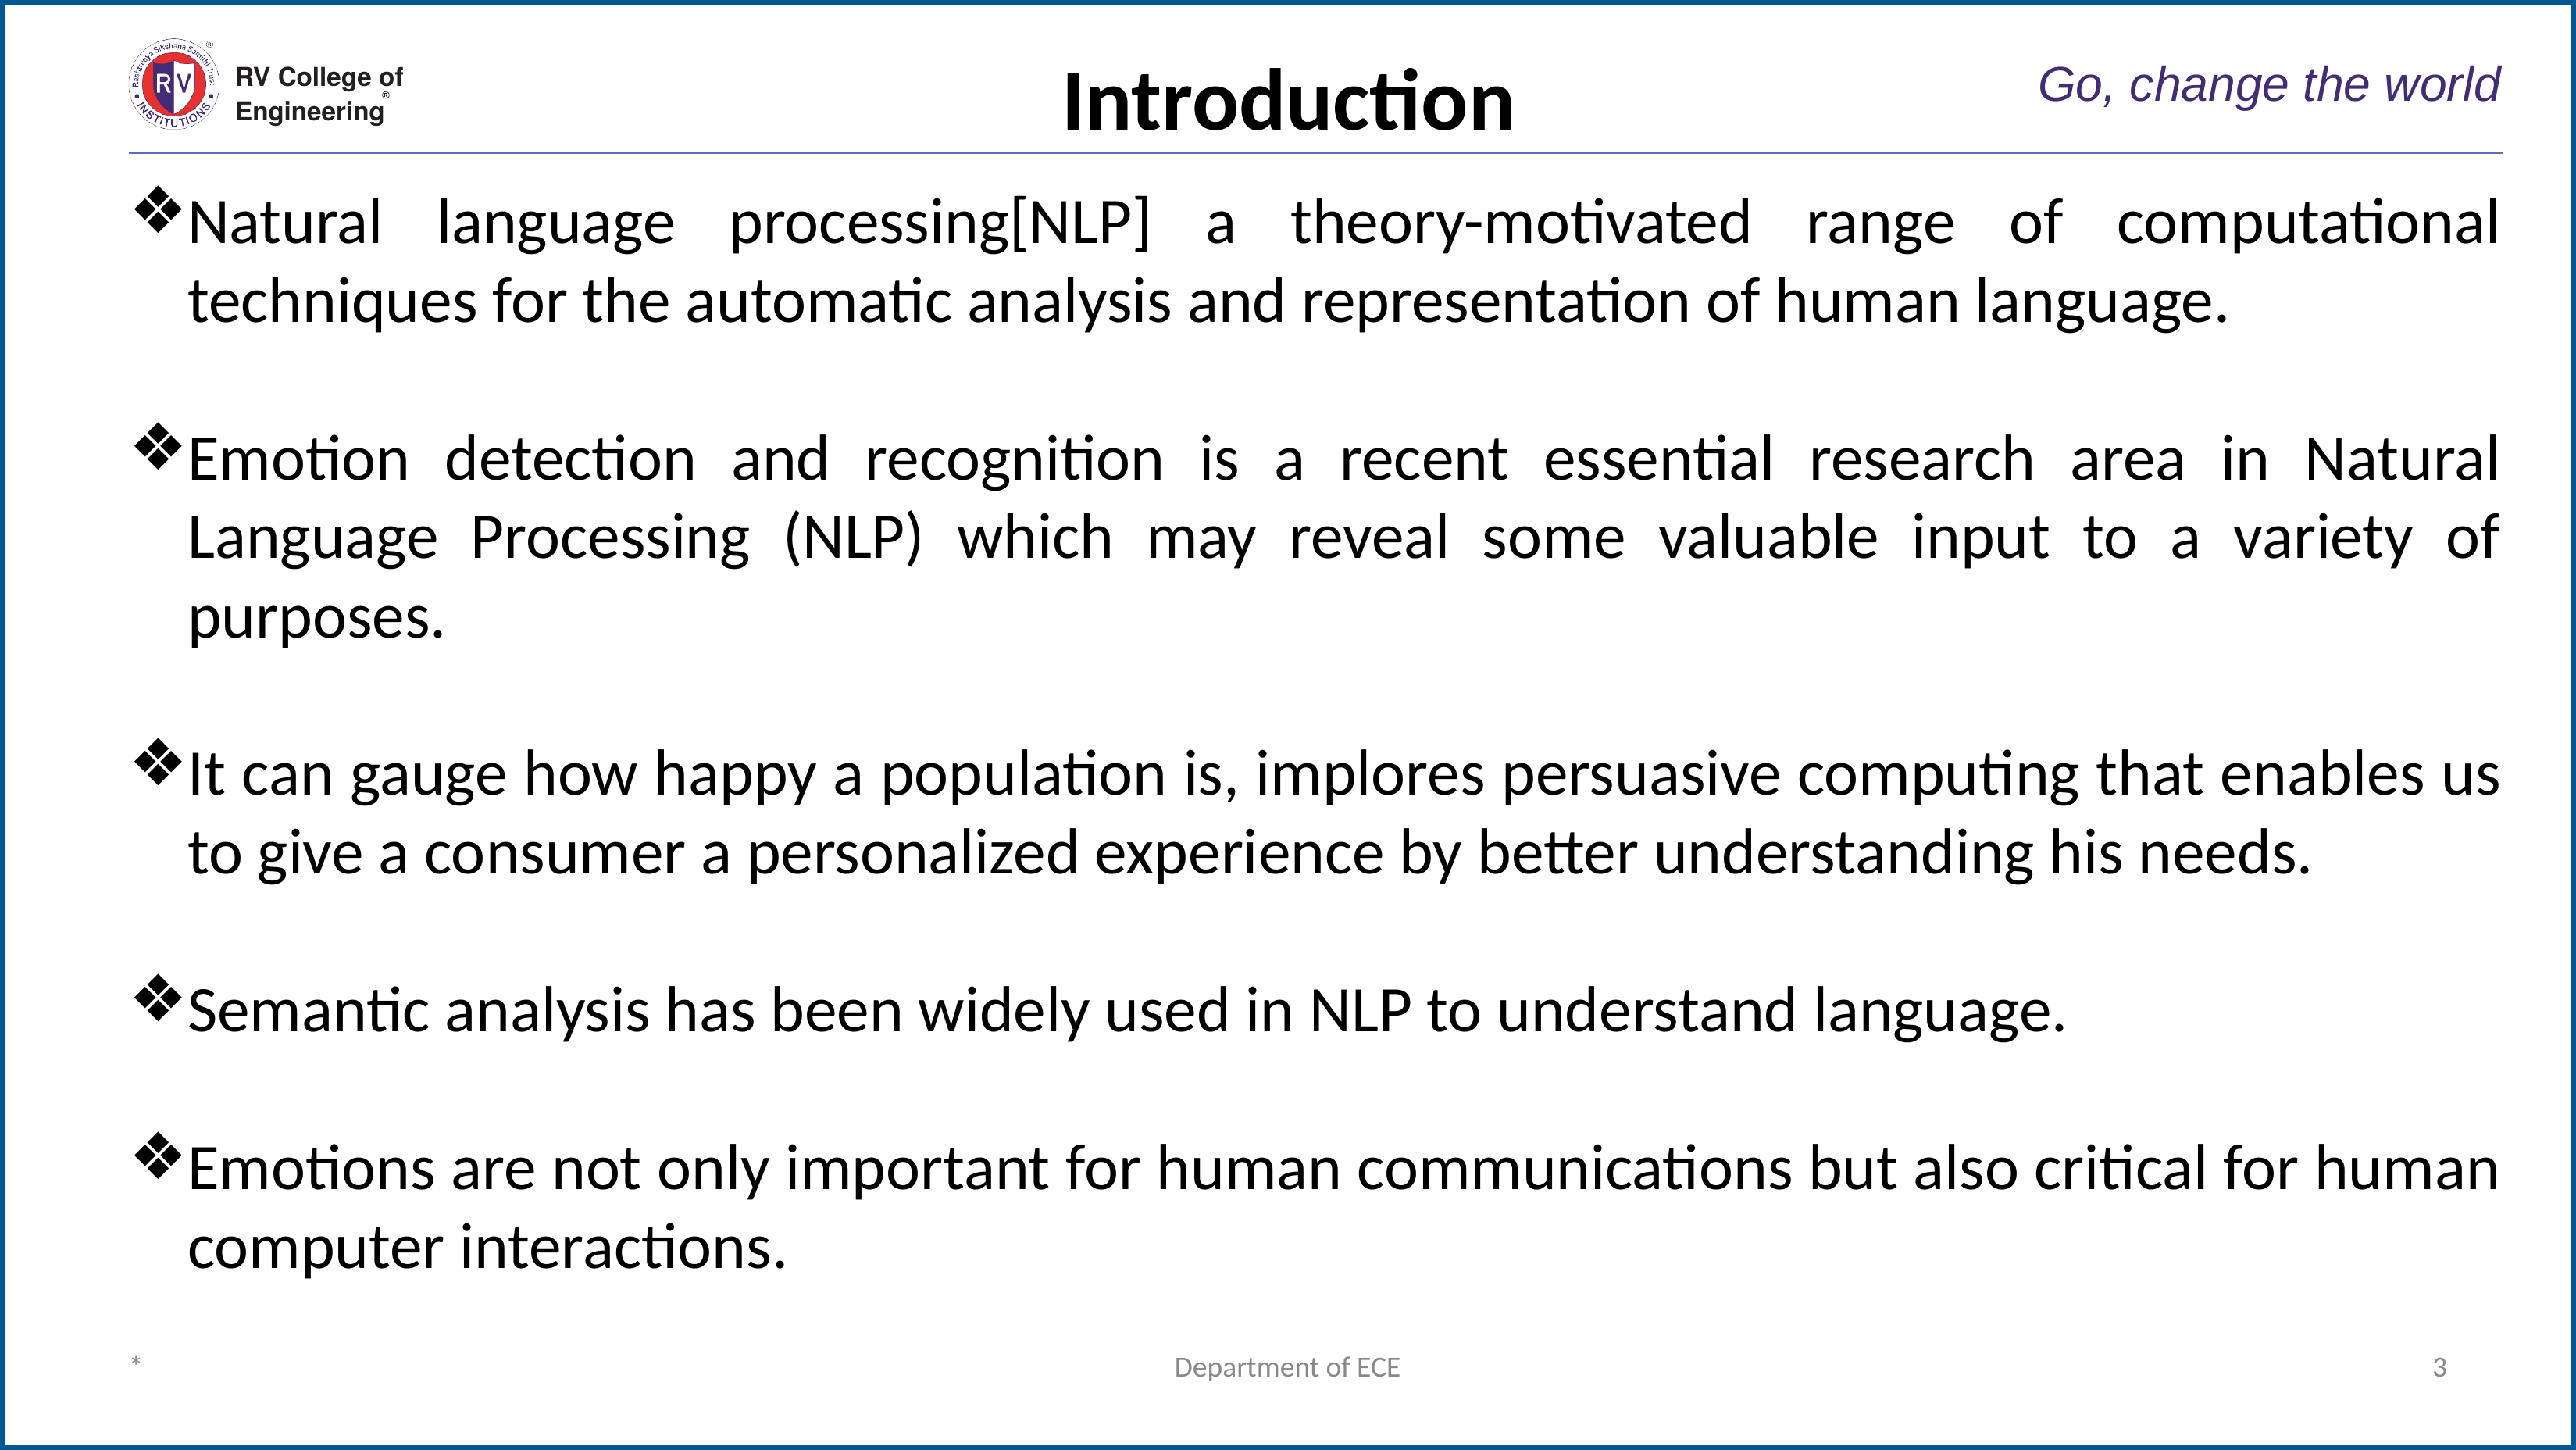

Introduction
# Go, change the world
RV College of
Engineering

Natural language processing[NLP] a theory-motivated range of computational techniques for the automatic analysis and representation of human language.

Emotion detection and recognition is a recent essential research area in Natural Language Processing (NLP) which may reveal some valuable input to a variety of purposes.

It can gauge how happy a population is, implores persuasive computing that enables us to give a consumer a personalized experience by better understanding his needs.

Semantic analysis has been widely used in NLP to understand language.

Emotions are not only important for human communications but also critical for human computer interactions.

*
Department of ECE
3